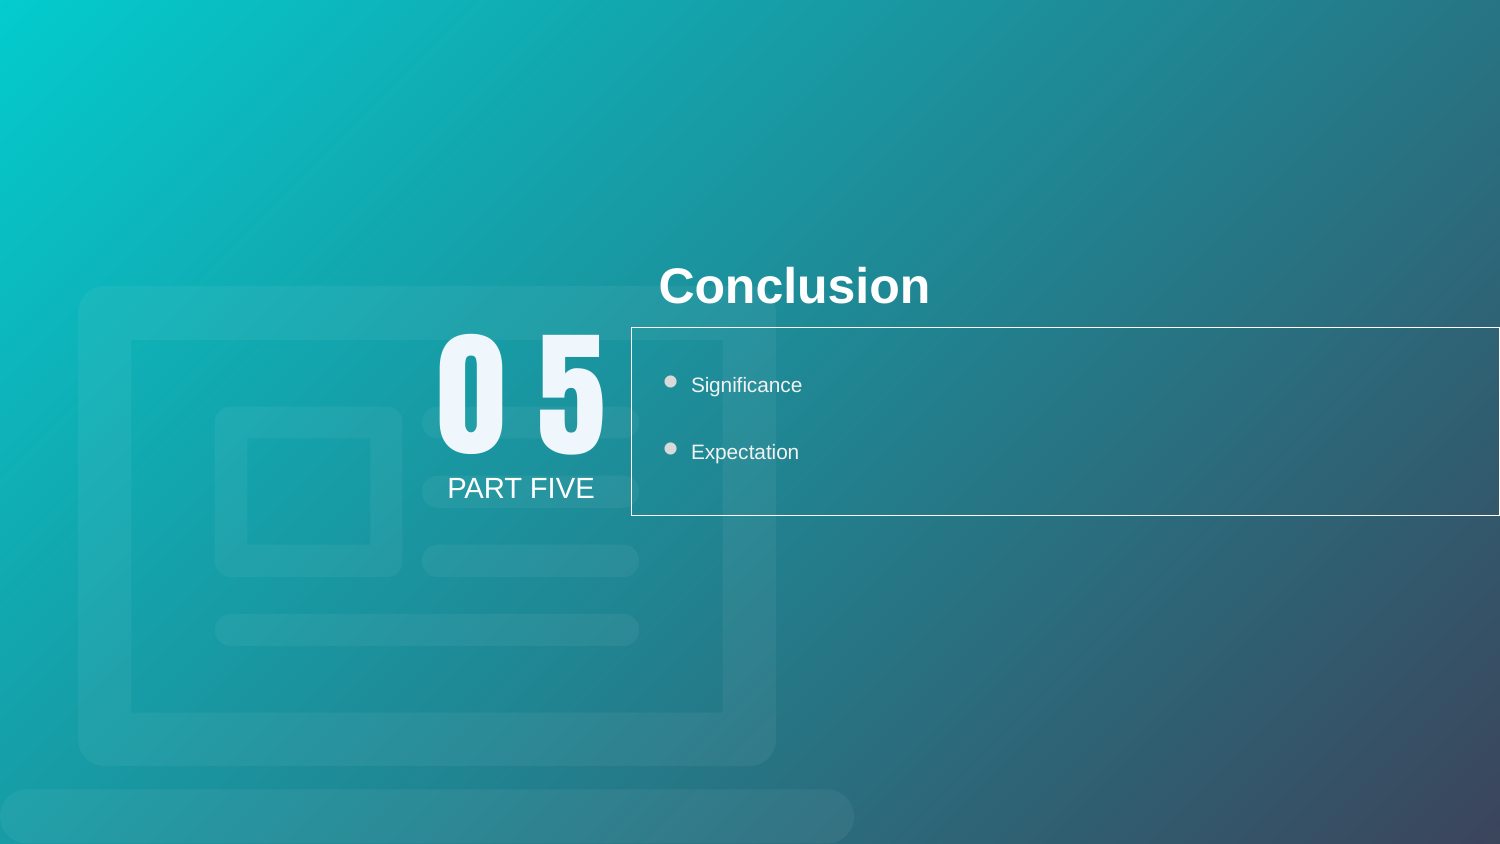

Conclusion

0 5

Significance

Expectation
PART FIVE